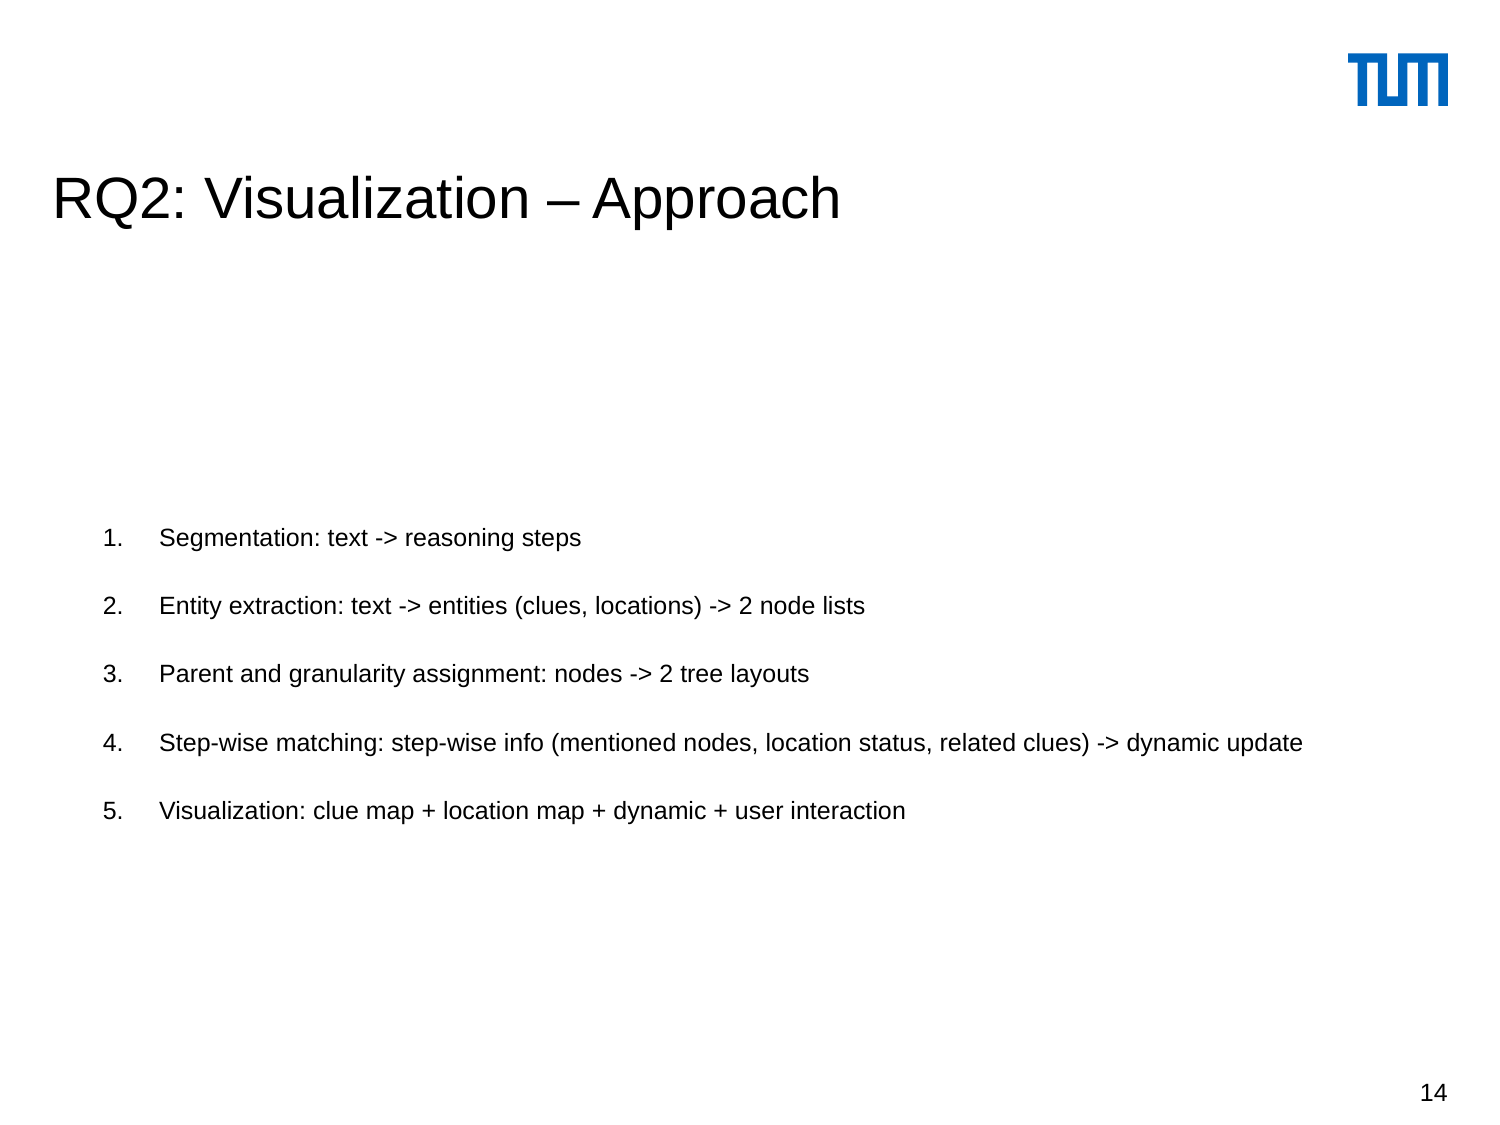

# RQ2: Visualization – Approach
Segmentation: text -> reasoning steps

Entity extraction: text -> entities (clues, locations) -> 2 node lists

Parent and granularity assignment: nodes -> 2 tree layouts

Step-wise matching: step-wise info (mentioned nodes, location status, related clues) -> dynamic update

Visualization: clue map + location map + dynamic + user interaction

14